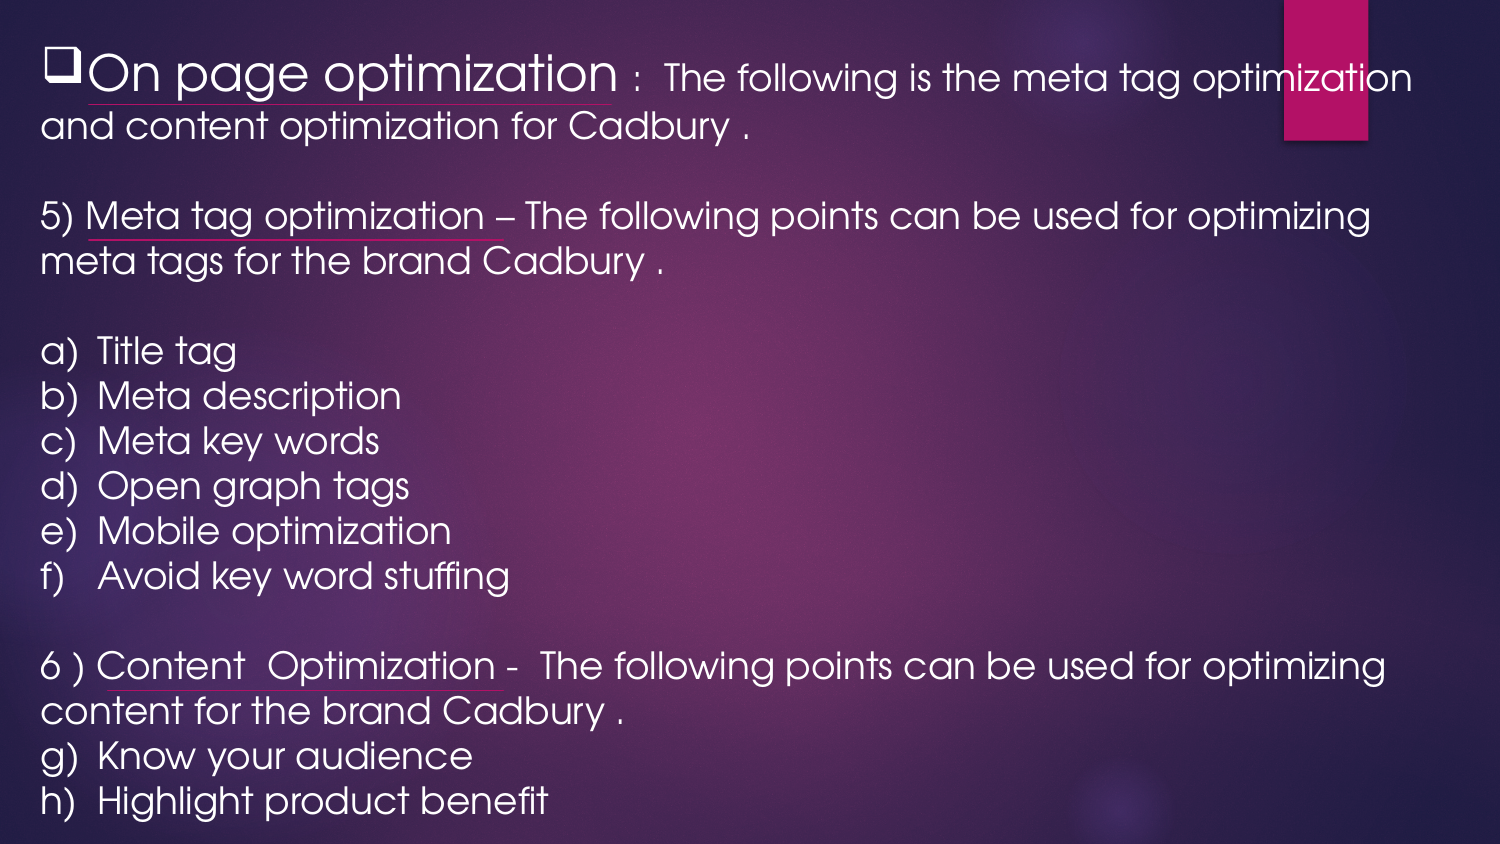

On page optimization :  The following is the meta tag optimization
and content optimization for Cadbury .

5) Meta tag optimization – The following points can be used for optimizing meta tags for the brand Cadbury .

Title tag
Meta description
Meta key words
Open graph tags
Mobile optimization
Avoid key word stuffing

6 ) Content  Optimization -  The following points can be used for optimizing content for the brand Cadbury .
Know your audience
Highlight product benefit